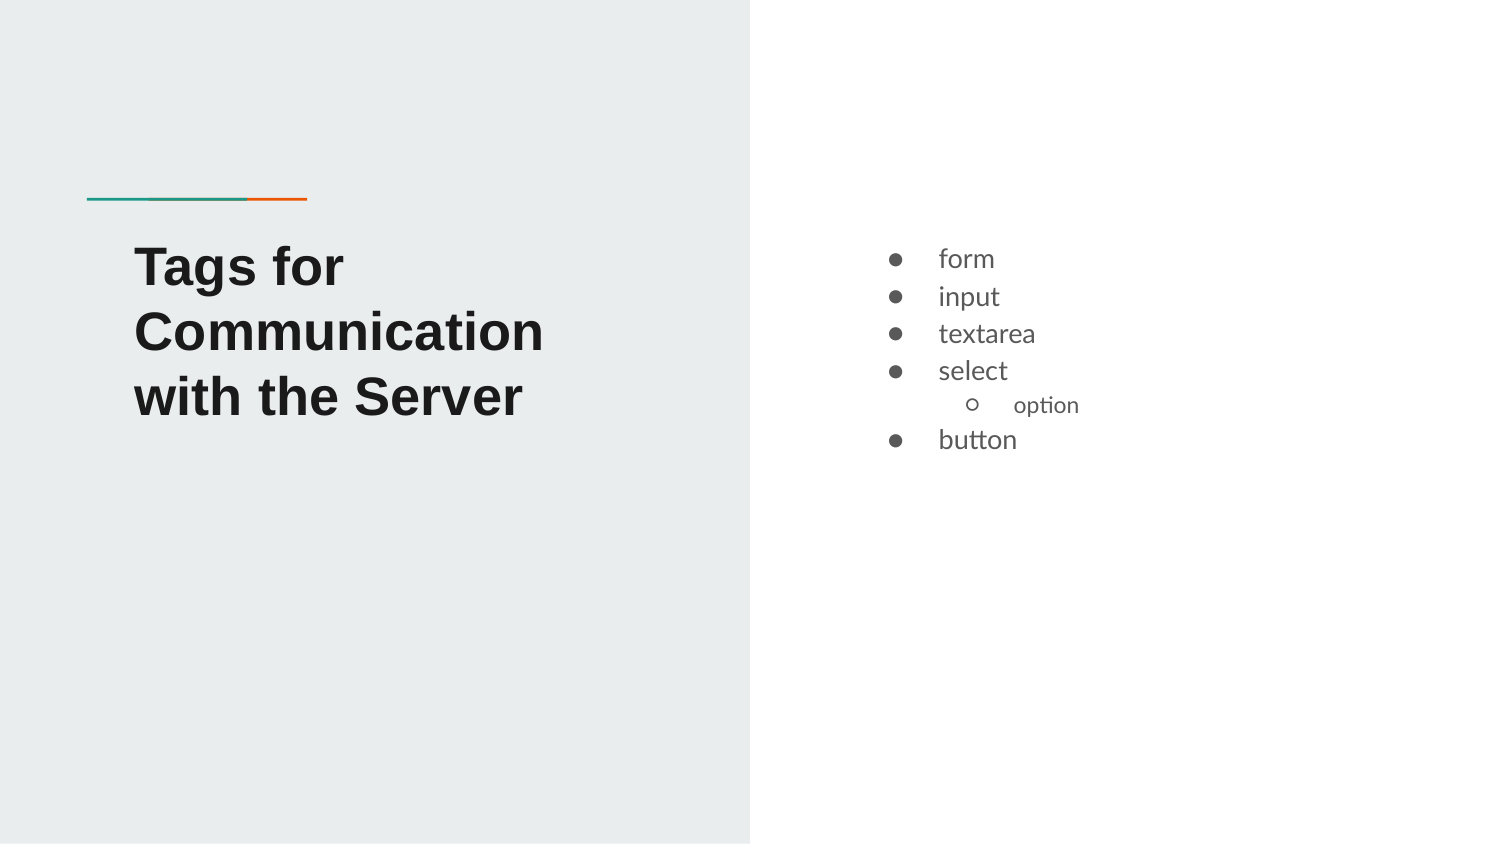

# Tags for Communication
with the Server
form
input
textarea
select
option
button